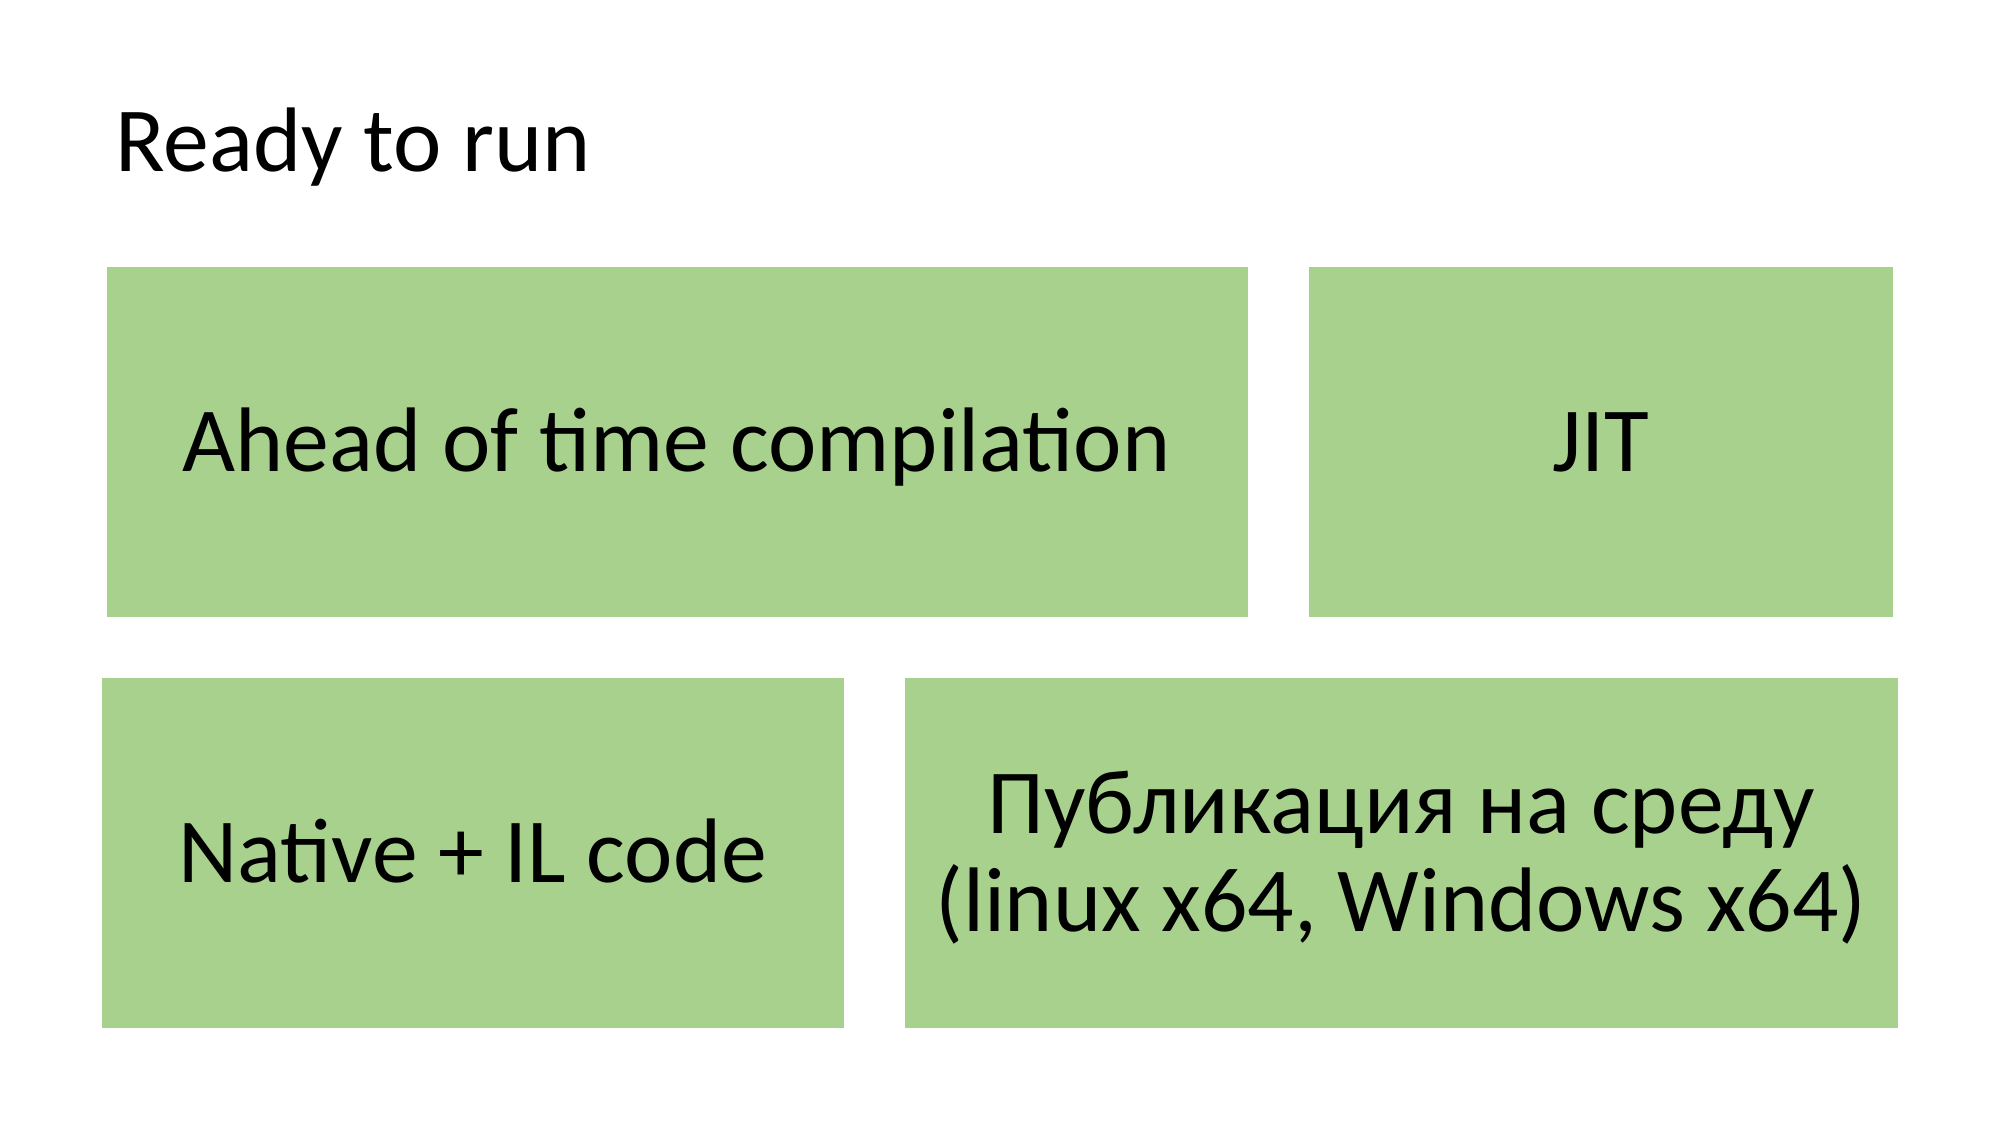

# Ready to run
Ahead of time compilation
JIT
Native + IL code
Публикация на среду (linux x64, Windows x64)